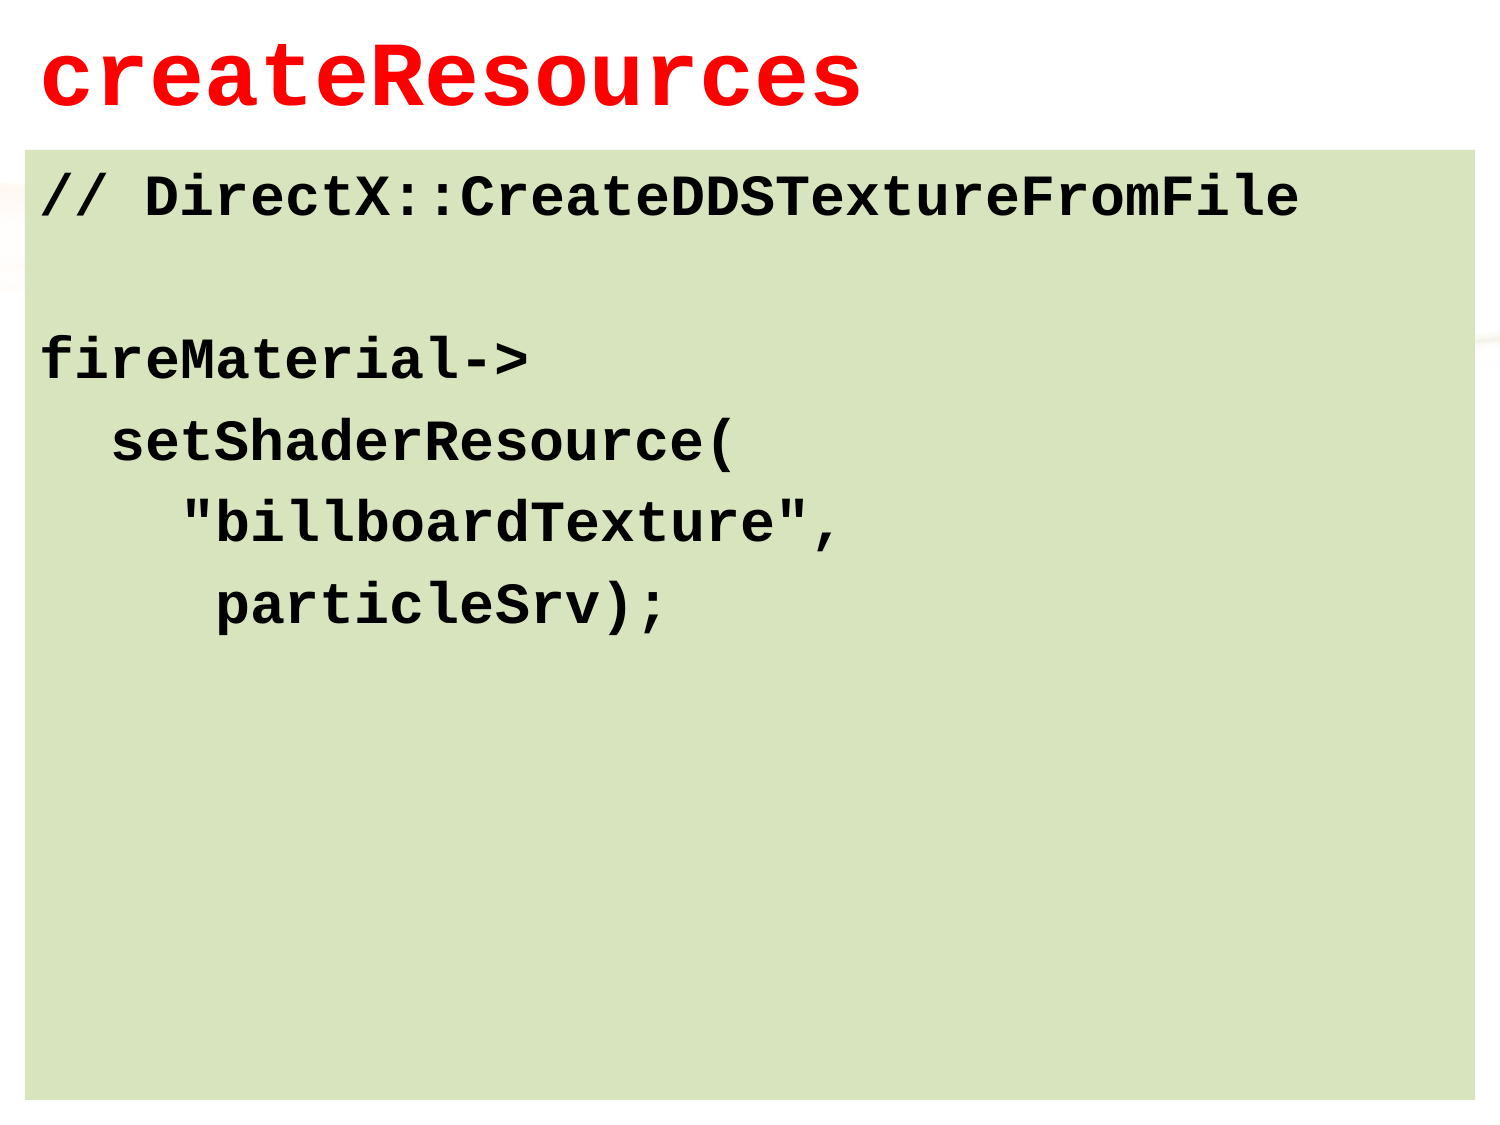

# createResources
// DirectX::CreateDDSTextureFromFile

fireMaterial->
  setShaderResource(
    "billboardTexture",
     particleSrv);